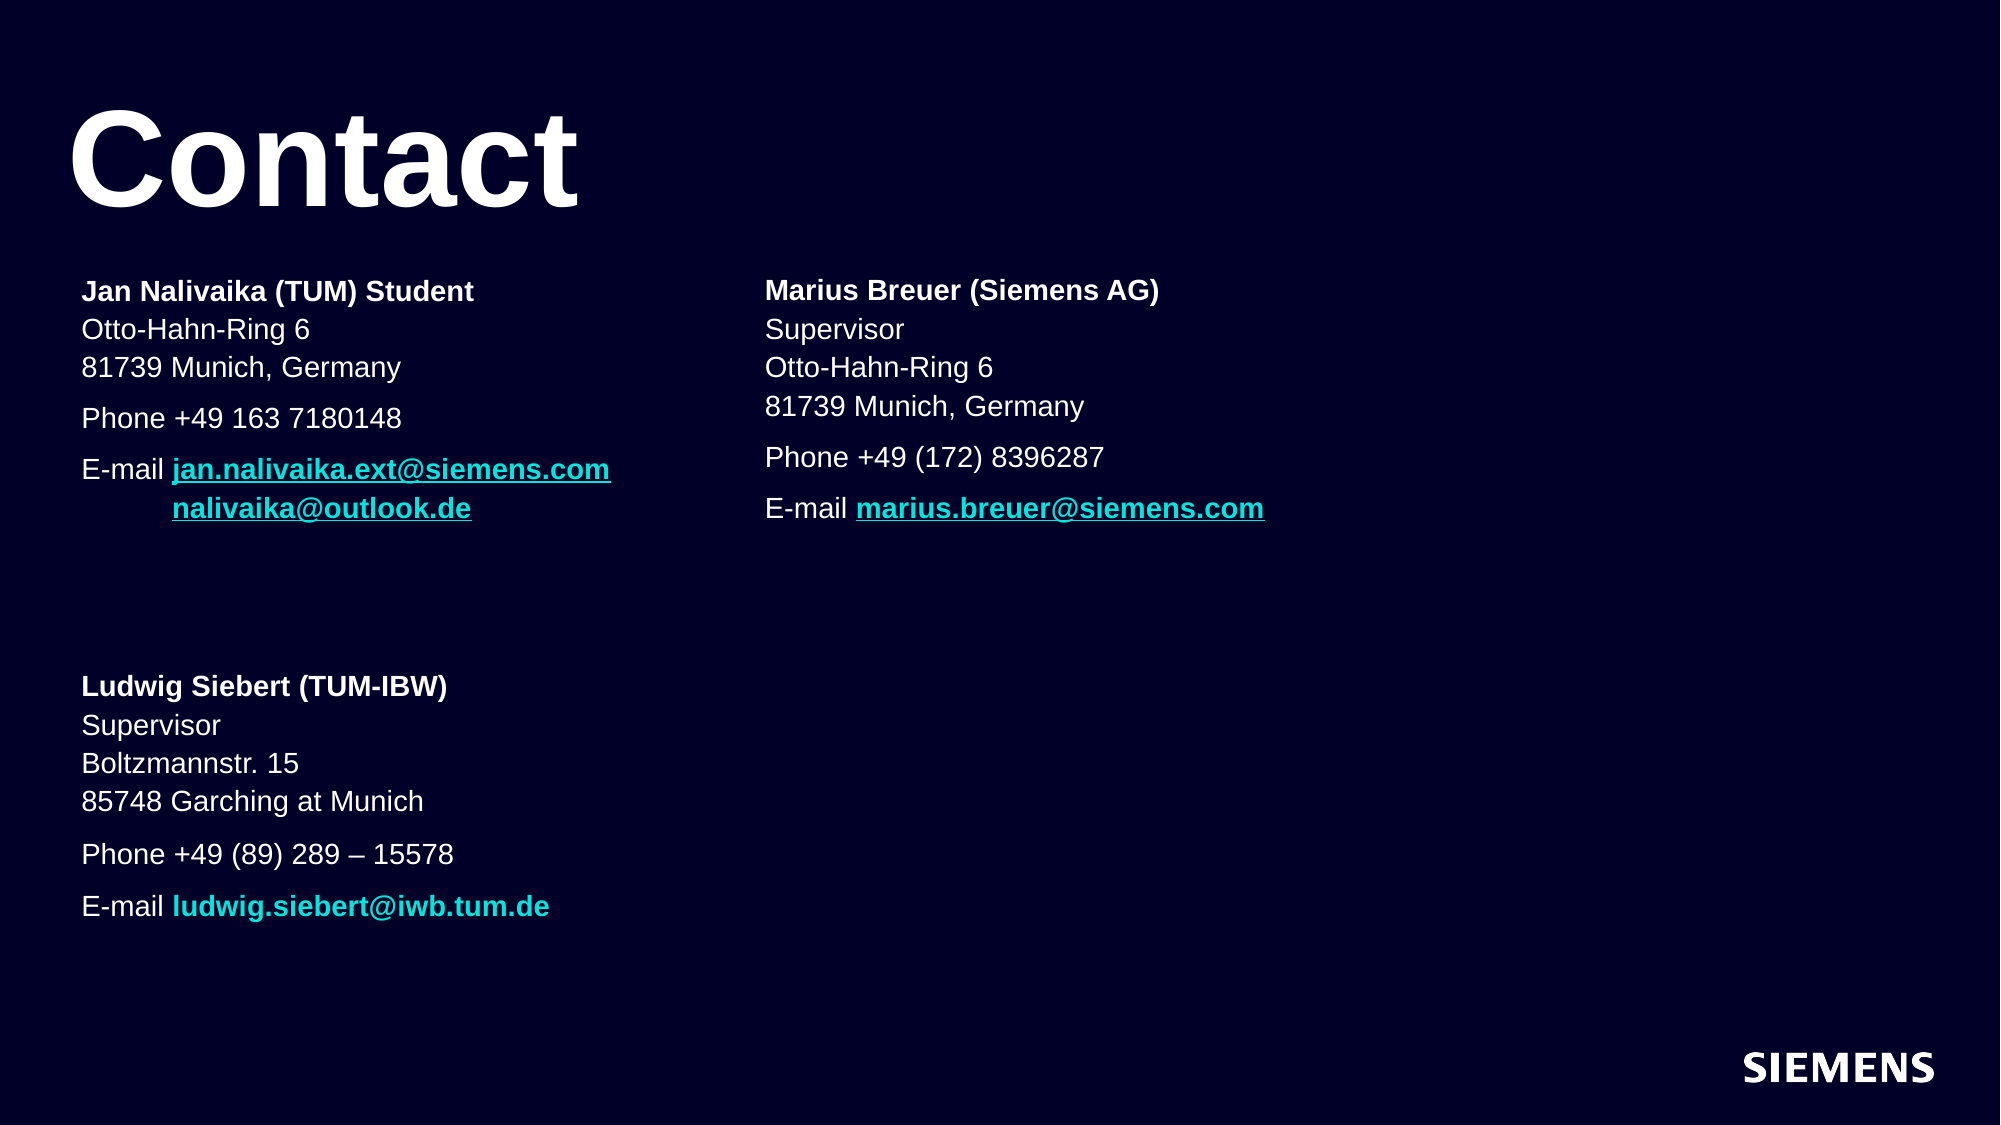

# Contact
Jan Nalivaika (TUM) Student
Otto-Hahn-Ring 6
81739 Munich, Germany
Phone +49 163 7180148
E-mail jan.nalivaika.ext@siemens.com
           nalivaika@outlook.de

Marius Breuer (Siemens AG)
Supervisor
Otto-Hahn-Ring 6
81739 Munich, Germany
Phone +49 (172) 8396287
E-mail marius.breuer@siemens.com
Ludwig Siebert (TUM-IBW)
Supervisor
Boltzmannstr. 15
85748 Garching at Munich
Phone +49 (89) 289 – 15578
E-mail ludwig.siebert@iwb.tum.de